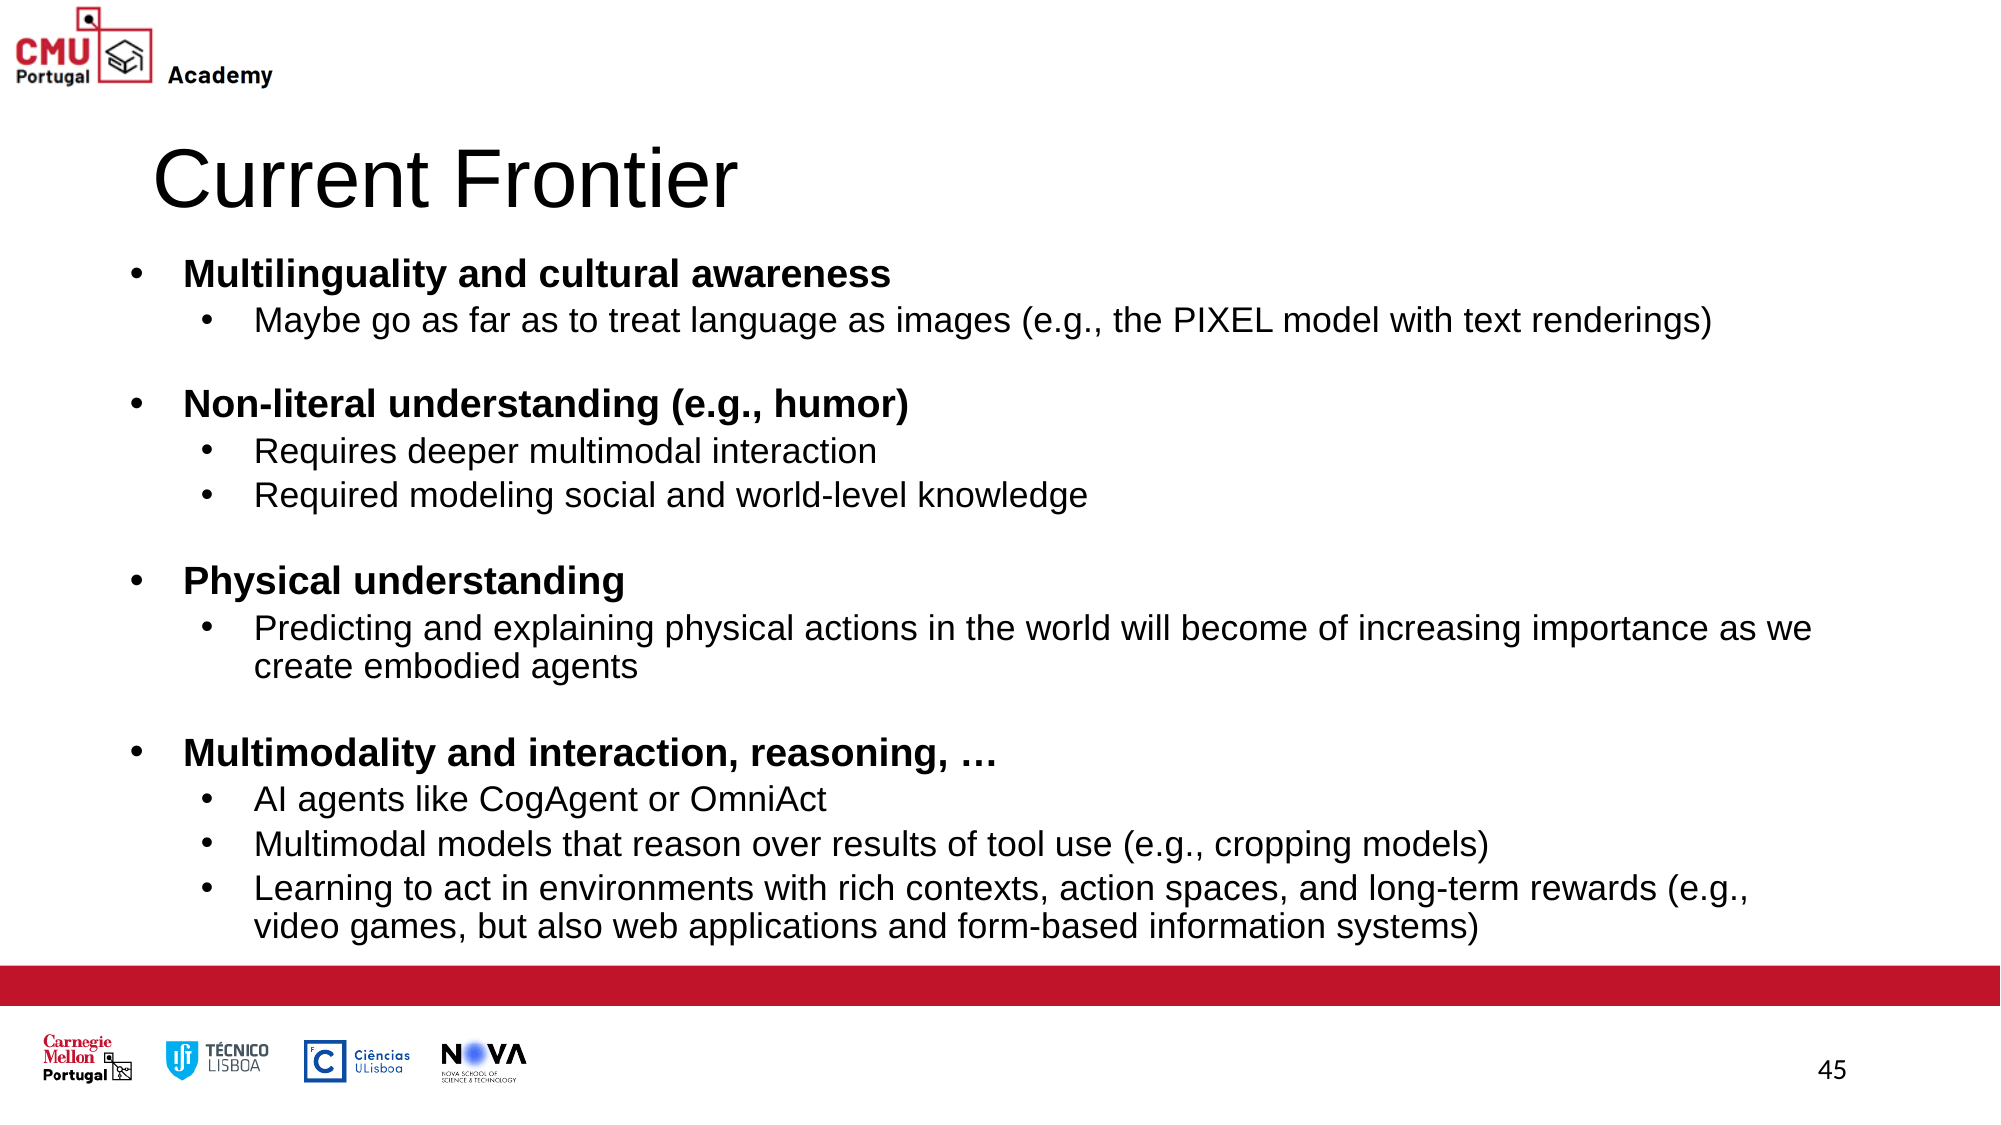

# Current Frontier
Multilinguality and cultural awareness
Maybe go as far as to treat language as images (e.g., the PIXEL model with text renderings)

Non-literal understanding (e.g., humor)
Requires deeper multimodal interaction
Required modeling social and world-level knowledge

Physical understanding
Predicting and explaining physical actions in the world will become of increasing importance as we create embodied agents

Multimodality and interaction, reasoning, …
AI agents like CogAgent or OmniAct
Multimodal models that reason over results of tool use (e.g., cropping models)
Learning to act in environments with rich contexts, action spaces, and long-term rewards (e.g., video games, but also web applications and form-based information systems)

45